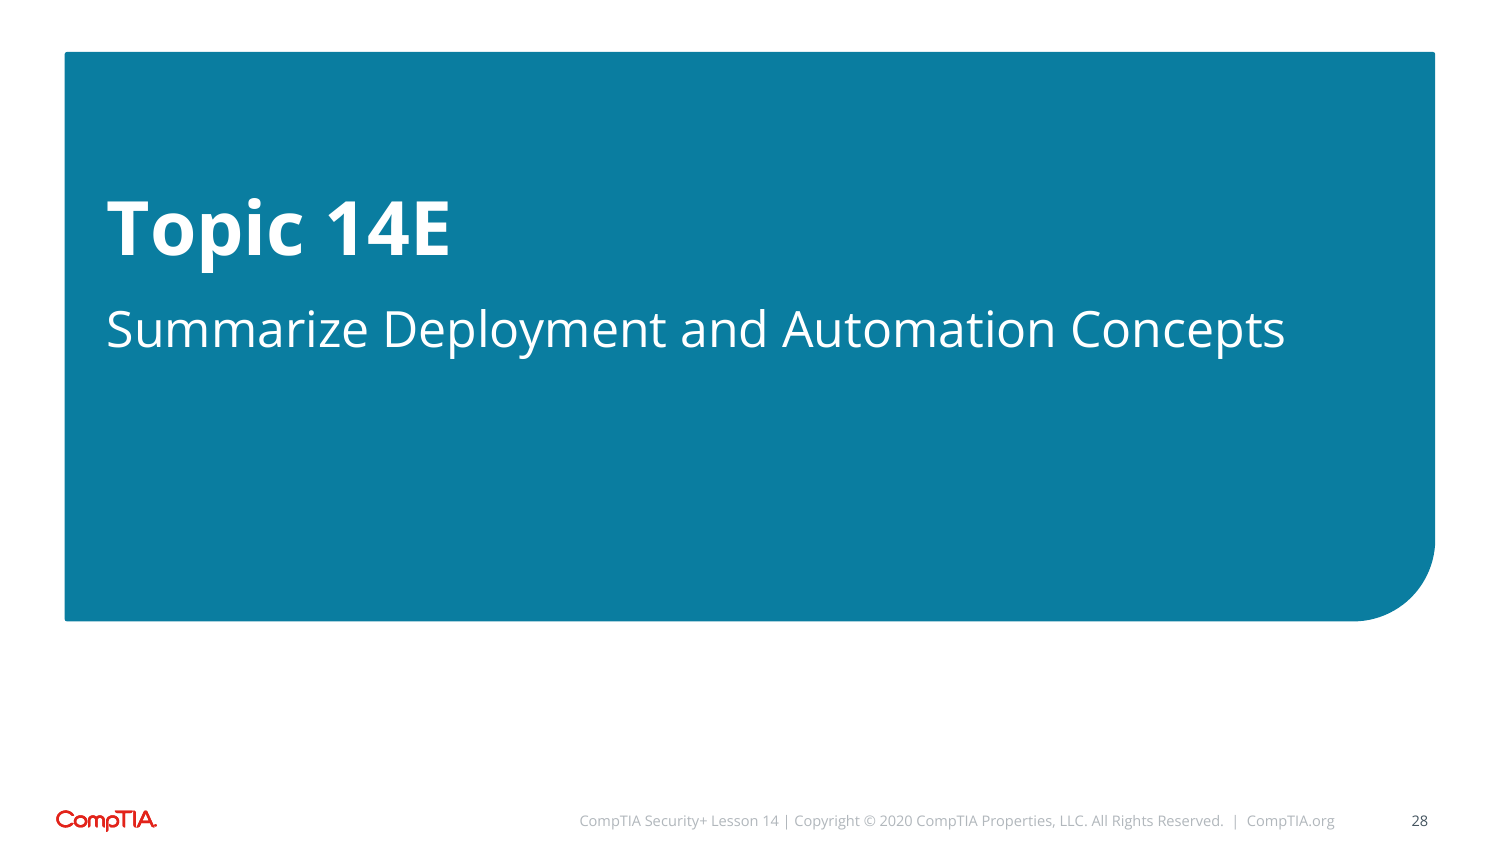

Topic 14E
# Summarize Deployment and Automation Concepts
CompTIA Security+ Lesson 14 | Copyright © 2020 CompTIA Properties, LLC. All Rights Reserved.  |  CompTIA.org
28